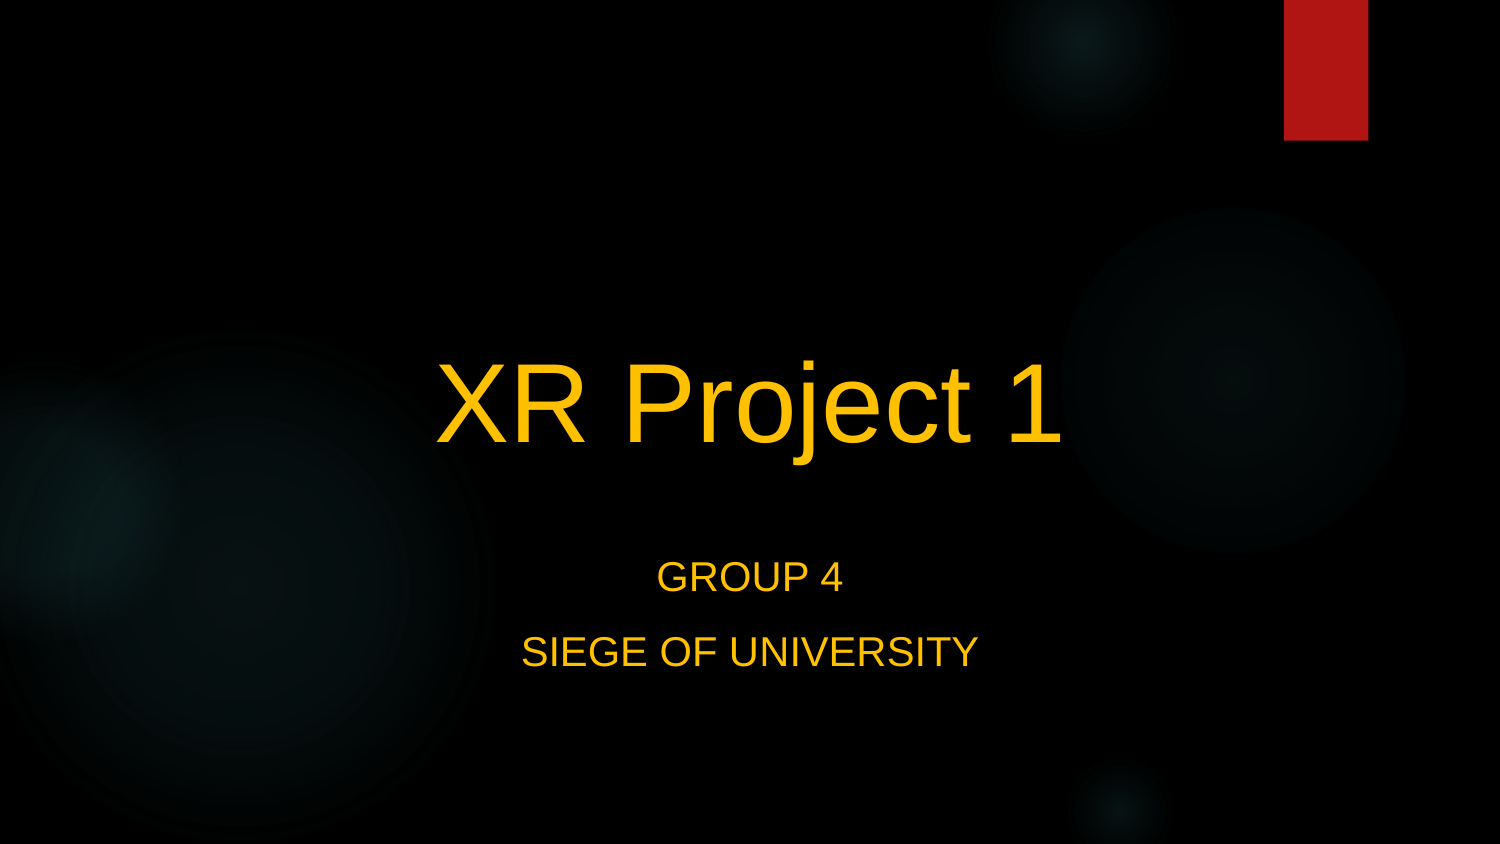

# XR Project 1
group 4
Siege of University